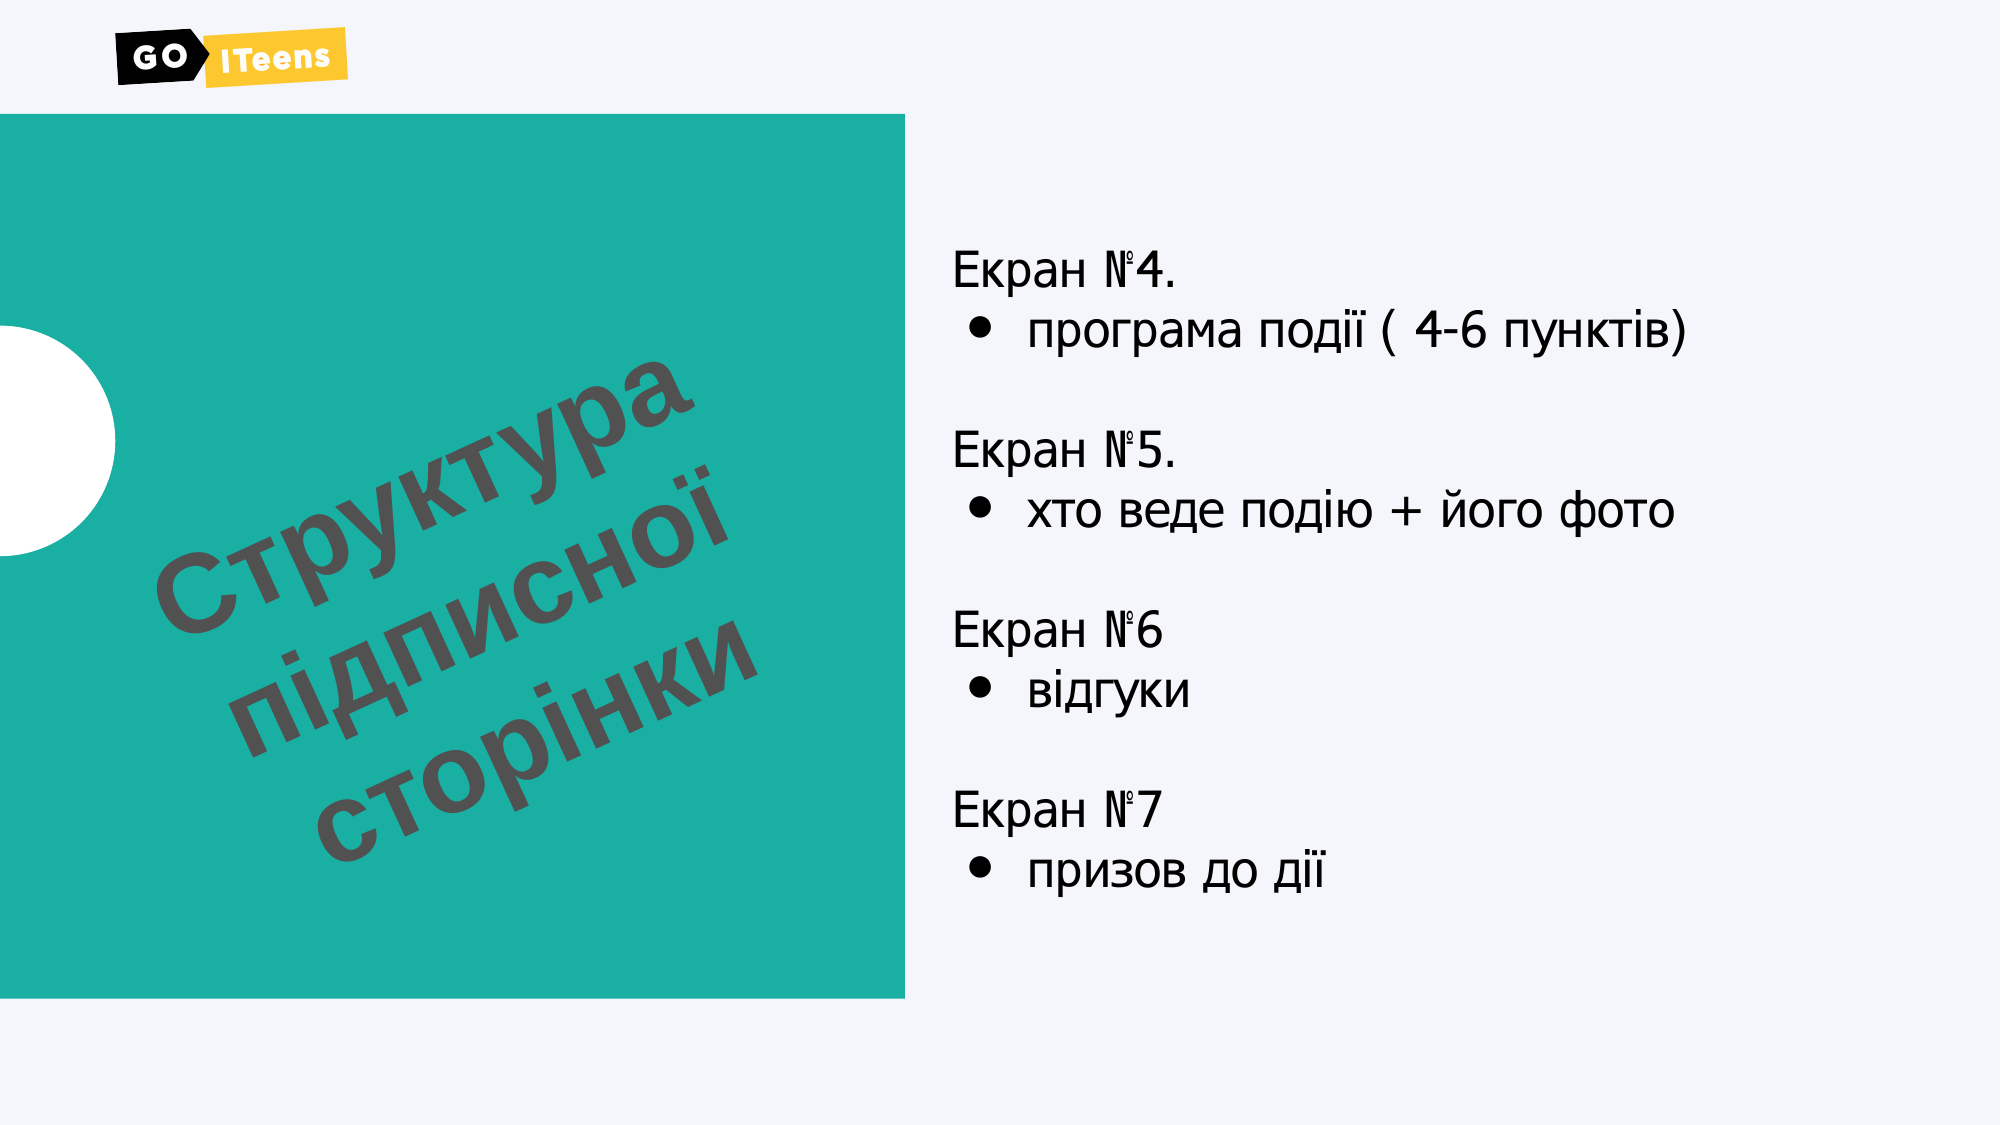

Екран №4.
програма події ( 4-6 пунктів)

Екран №5.
хто веде подію + його фото

Екран №6
відгуки

Екран №7
призов до дії
Структура підписної сторінки